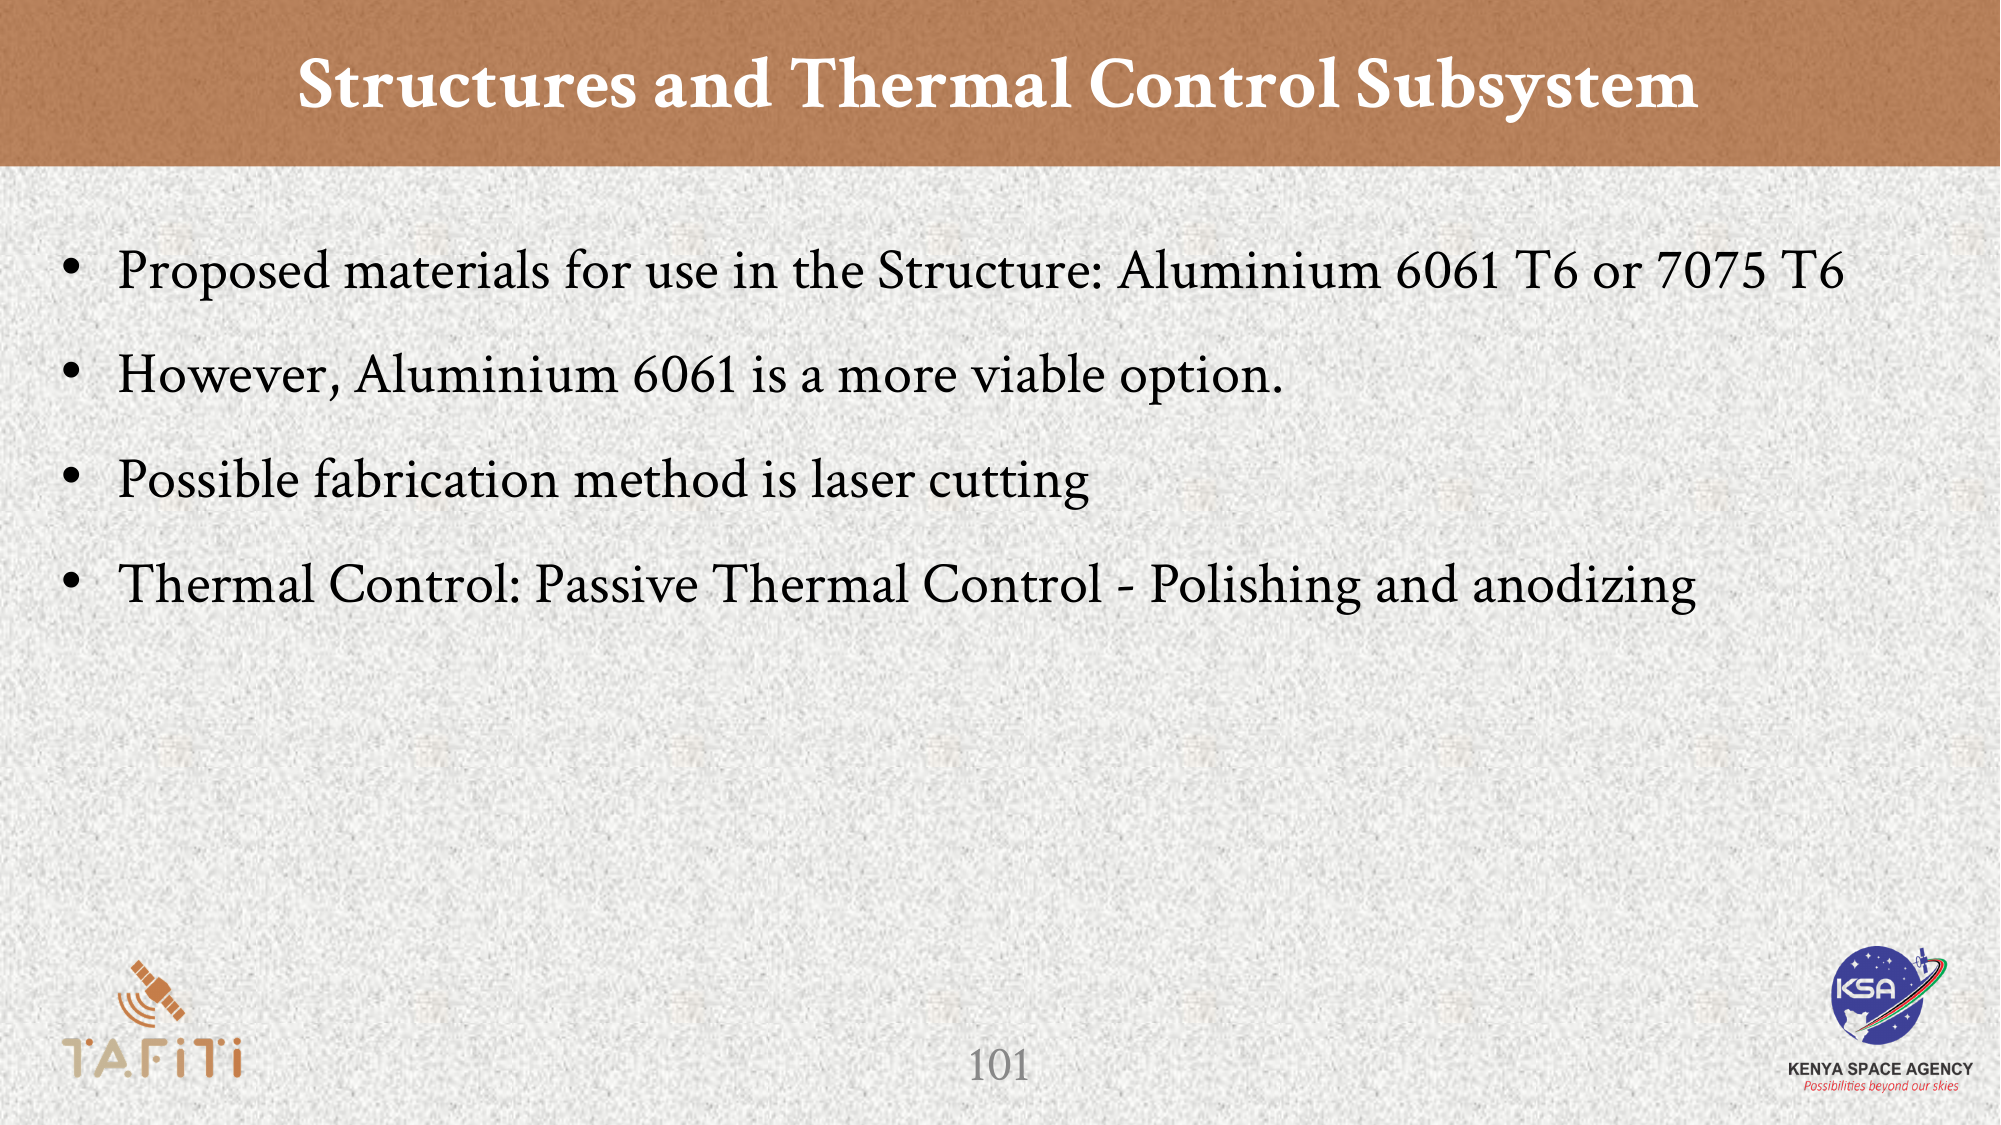

# Structures and Thermal Control Subsystem
Proposed materials for use in the Structure: Aluminium 6061 T6 or 7075 T6
However, Aluminium 6061 is a more viable option.
Possible fabrication method is laser cutting
Thermal Control: Passive Thermal Control - Polishing and anodizing
101